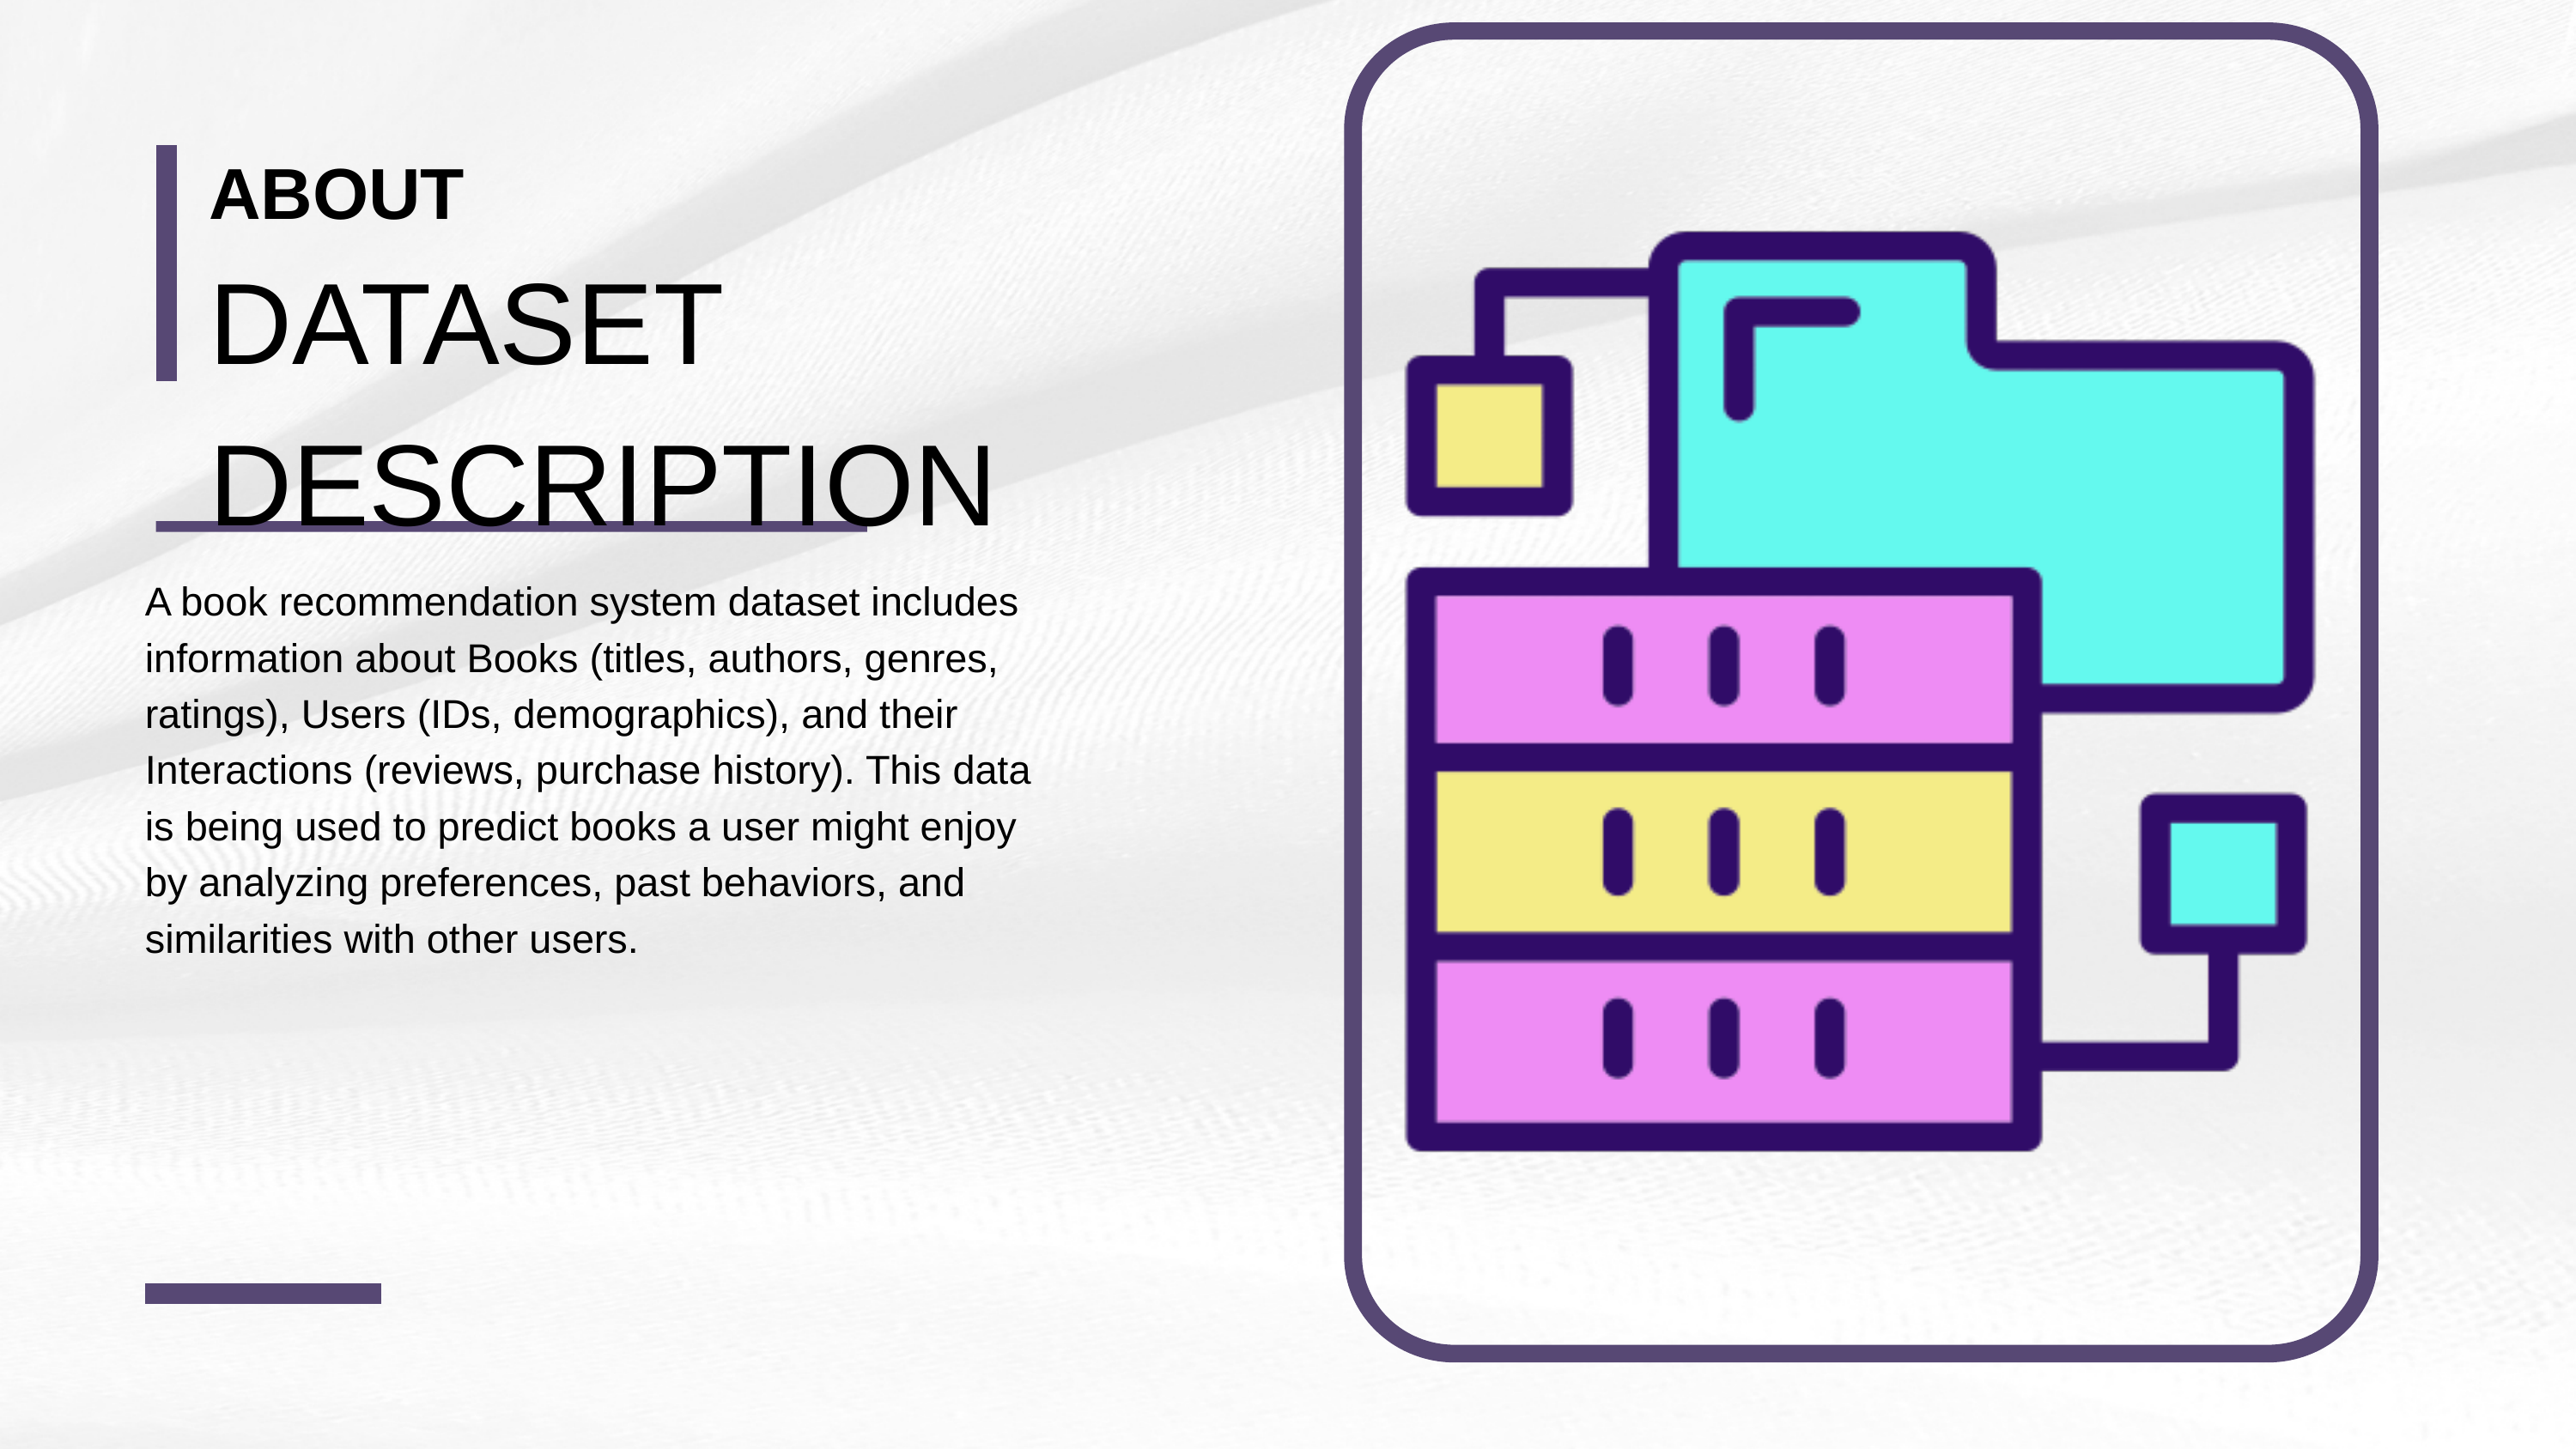

ABOUT

DATASET DESCRIPTION

A book recommendation system dataset includes information about Books (titles, authors, genres, ratings), Users (IDs, demographics), and their Interactions (reviews, purchase history). This data is being used to predict books a user might enjoy by analyzing preferences, past behaviors, and similarities with other users.